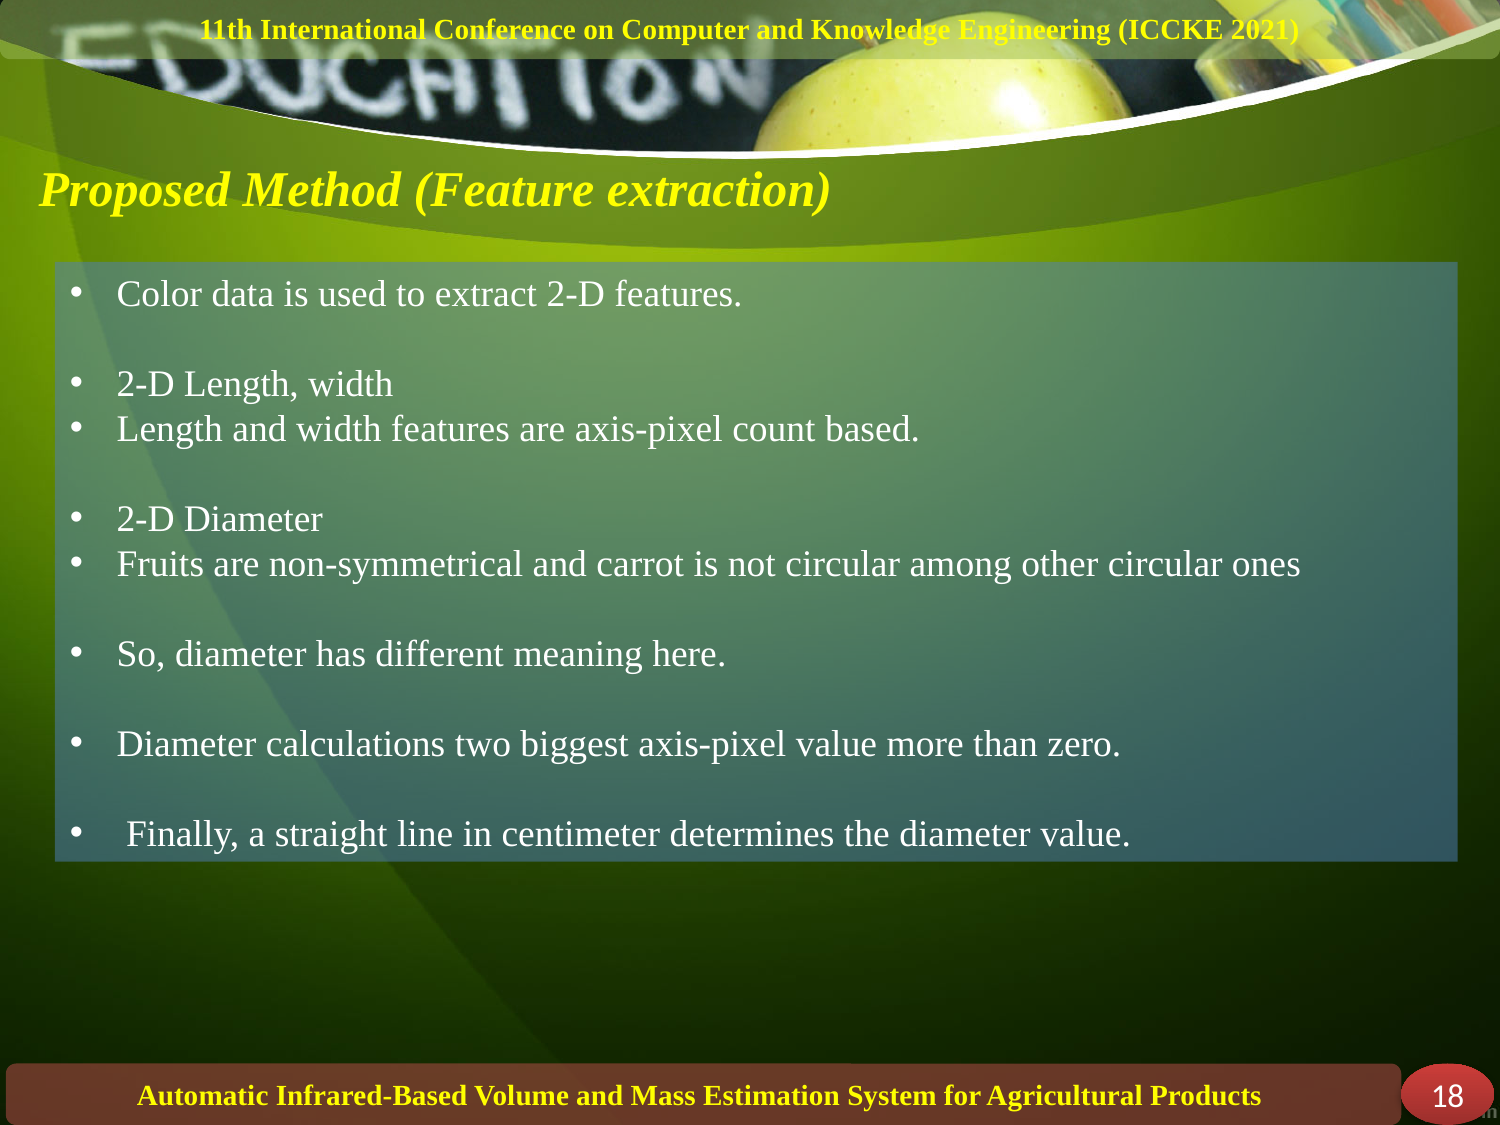

11th International Conference on Computer and Knowledge Engineering (ICCKE 2021)
# Proposed Method (Feature extraction)
Color data is used to extract 2-D features.

2-D Length, width
Length and width features are axis-pixel count based.

2-D Diameter
Fruits are non-symmetrical and carrot is not circular among other circular ones

So, diameter has different meaning here.

Diameter calculations two biggest axis-pixel value more than zero.

 Finally, a straight line in centimeter determines the diameter value.
Automatic Infrared-Based Volume and Mass Estimation System for Agricultural Products
18